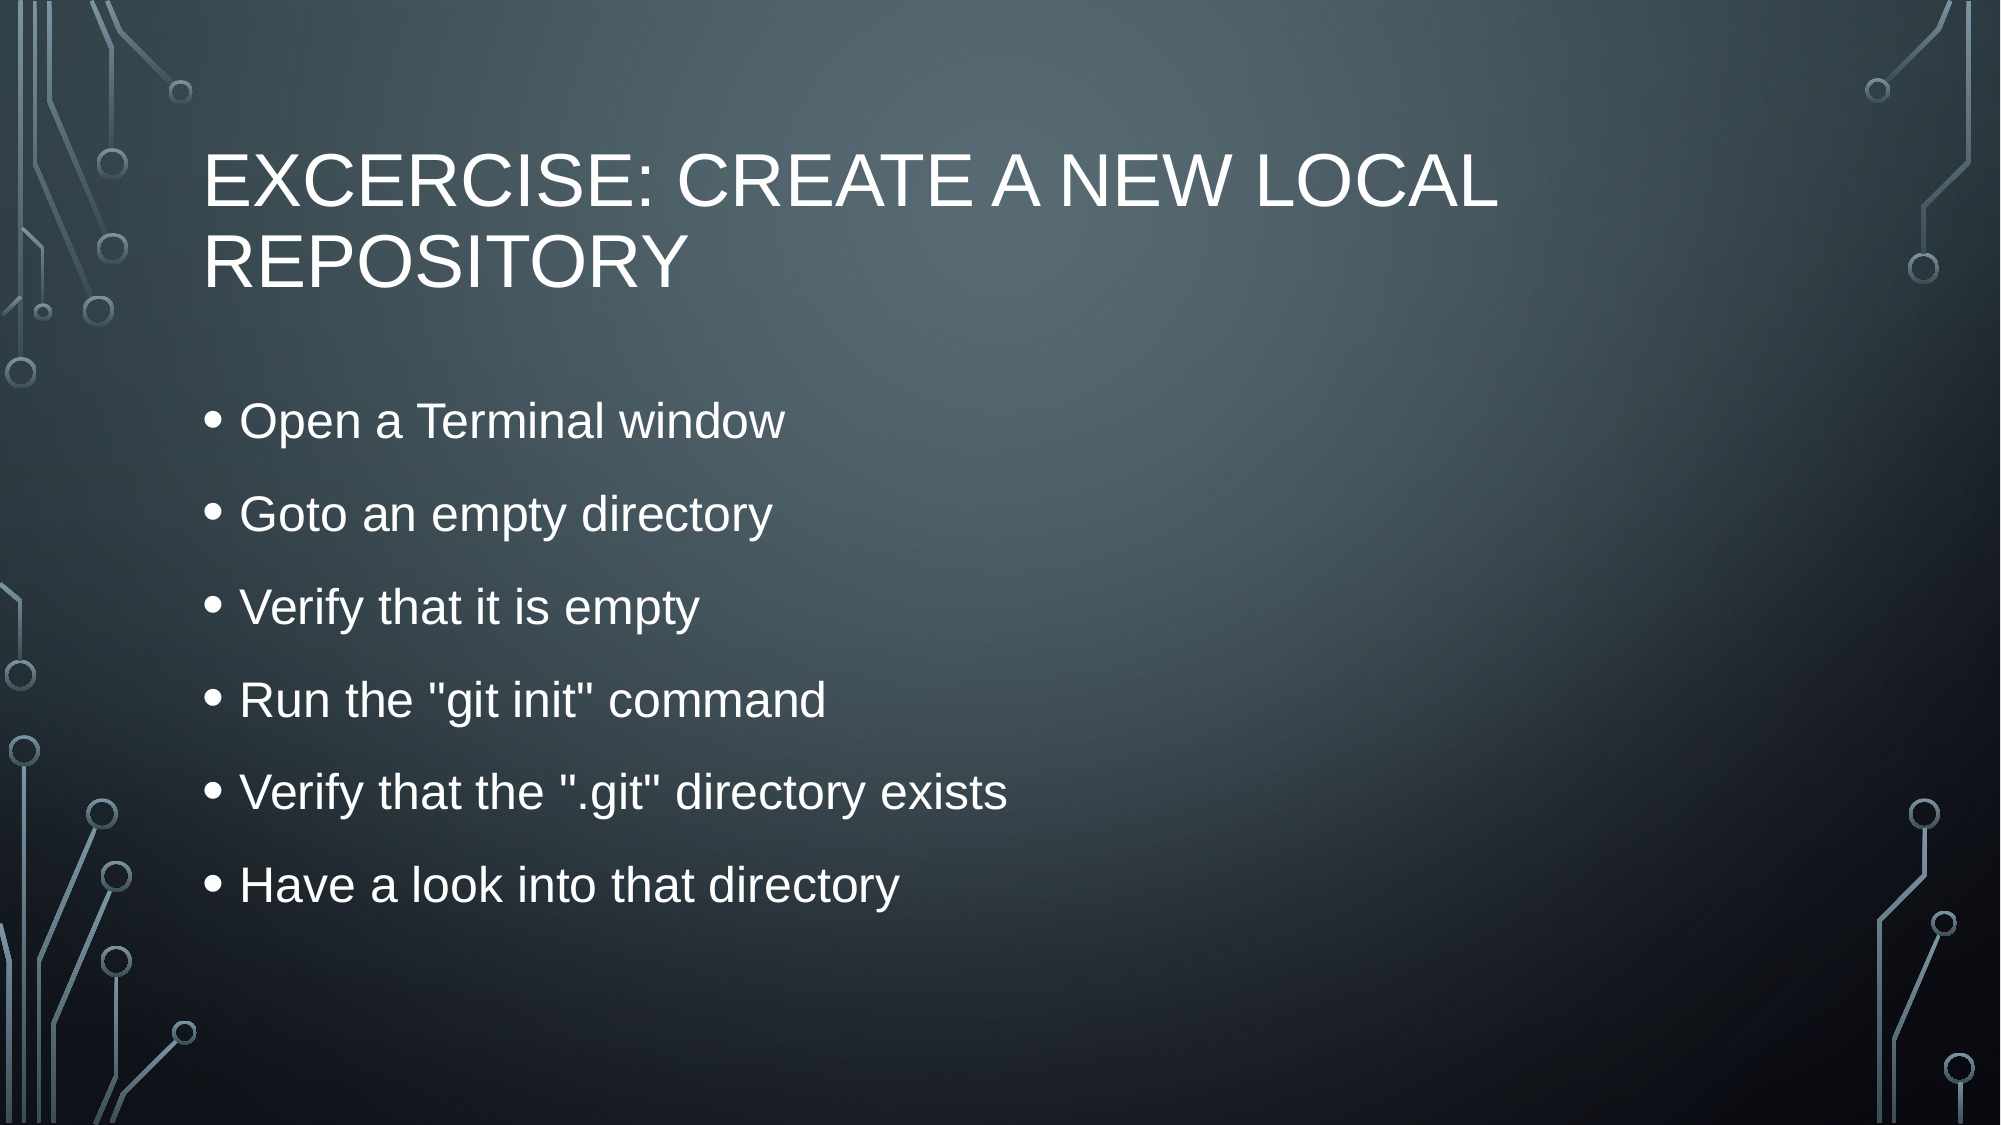

# Excercise: Create a new local repository
Open a Terminal window
Goto an empty directory
Verify that it is empty
Run the "git init" command
Verify that the ".git" directory exists
Have a look into that directory